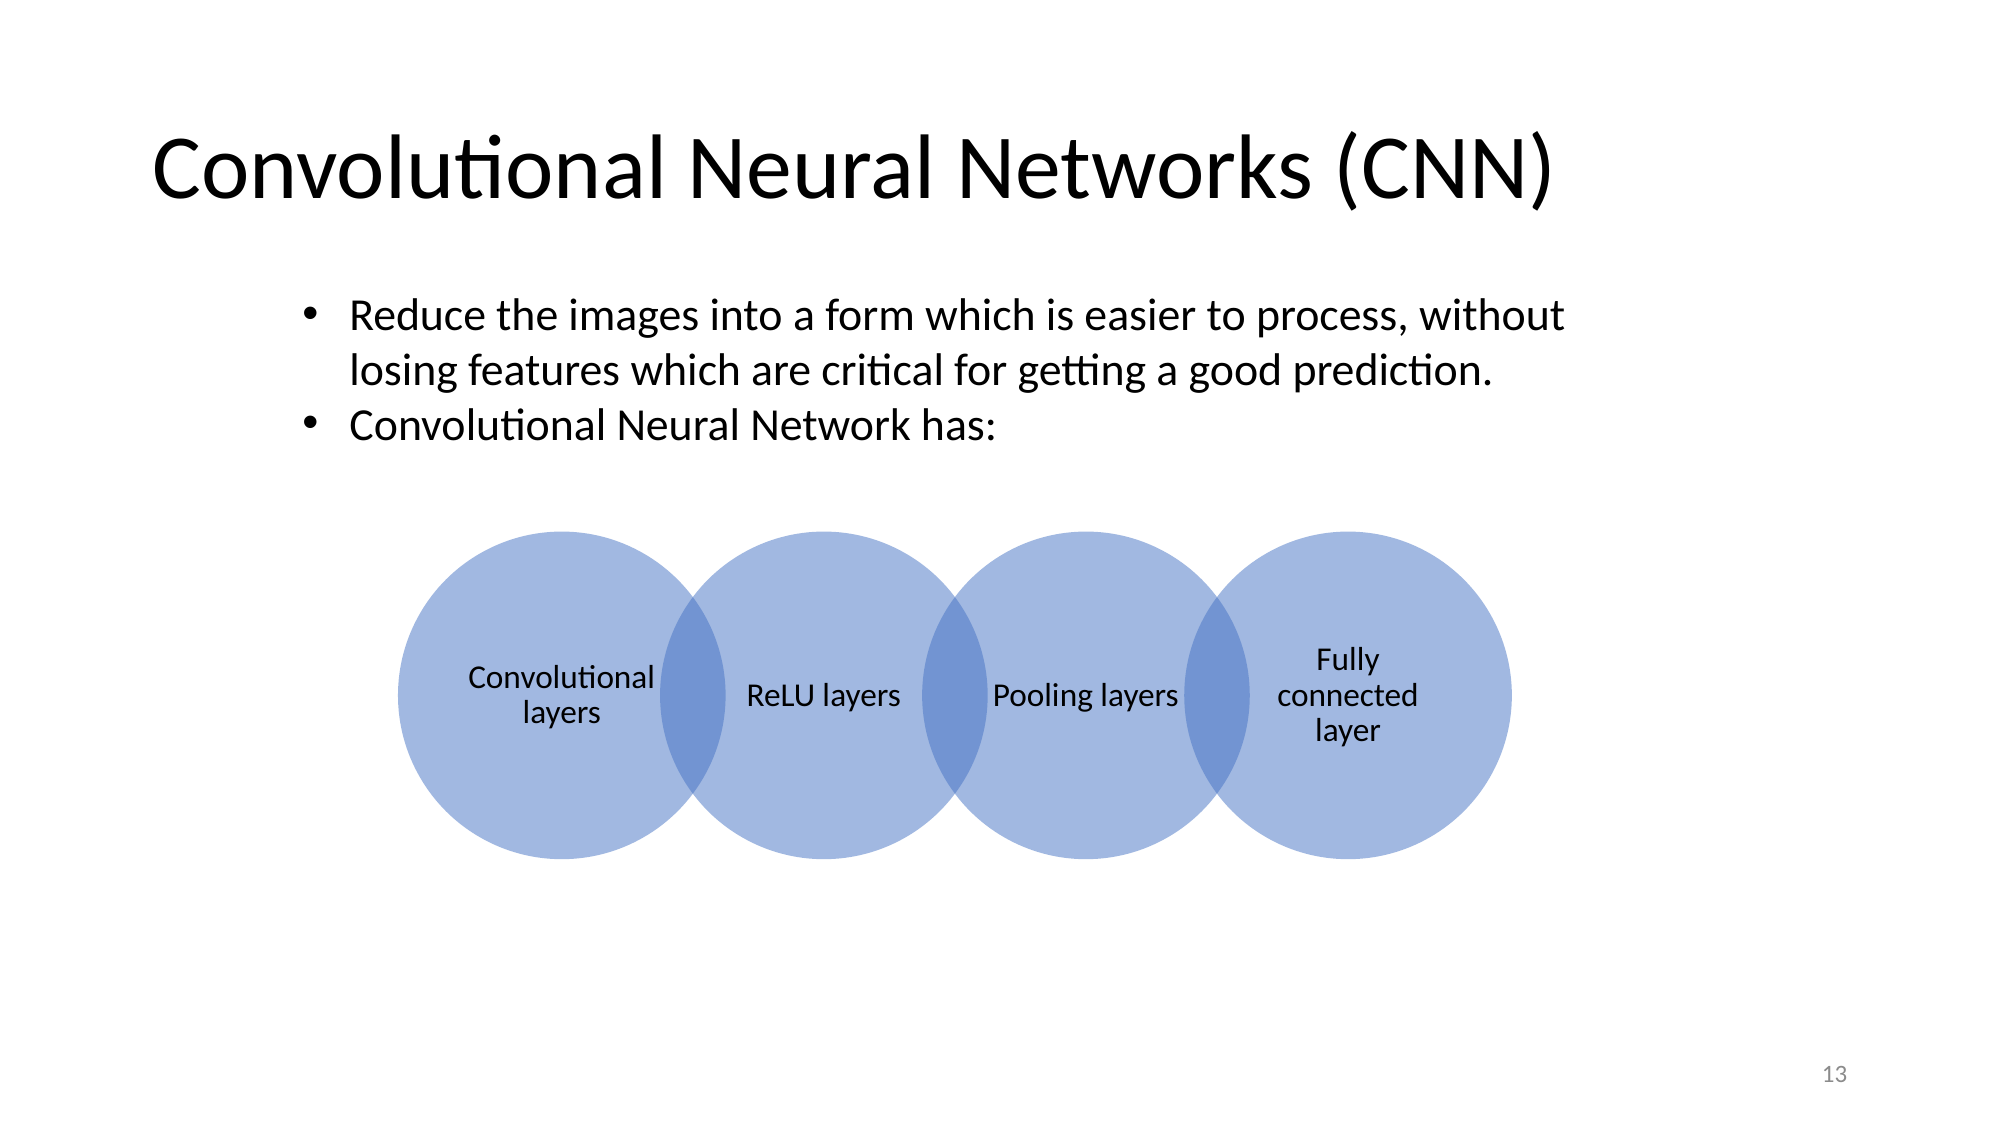

# Convolutional Neural Networks (CNN)
Reduce the images into a form which is easier to process, without losing features which are critical for getting a good prediction.
Convolutional Neural Network has:
Convolutional layers
ReLU layers
Pooling layers
Fully connected layer
13